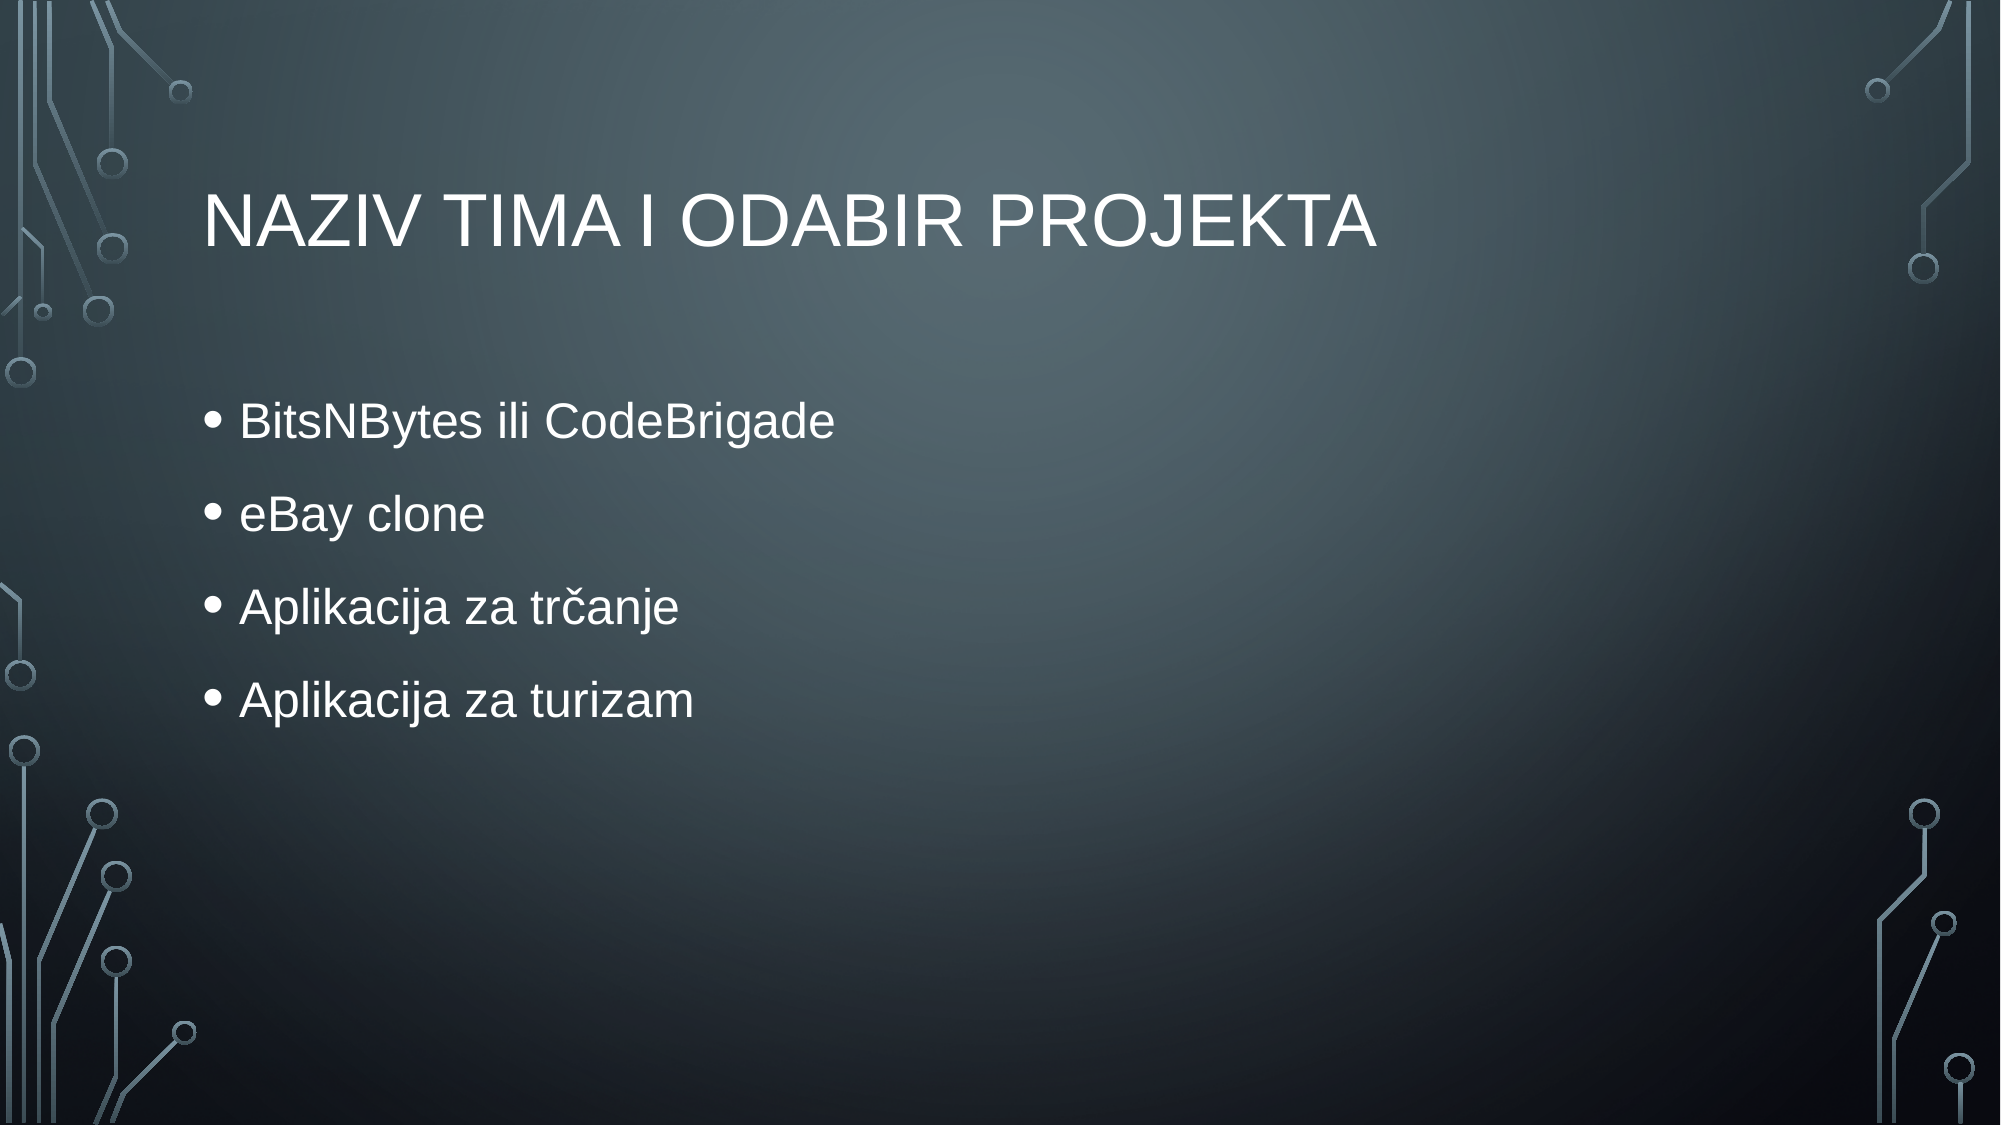

# Naziv tima i odabir projekta
BitsNBytes ili CodeBrigade
eBay clone
Aplikacija za trčanje
Aplikacija za turizam